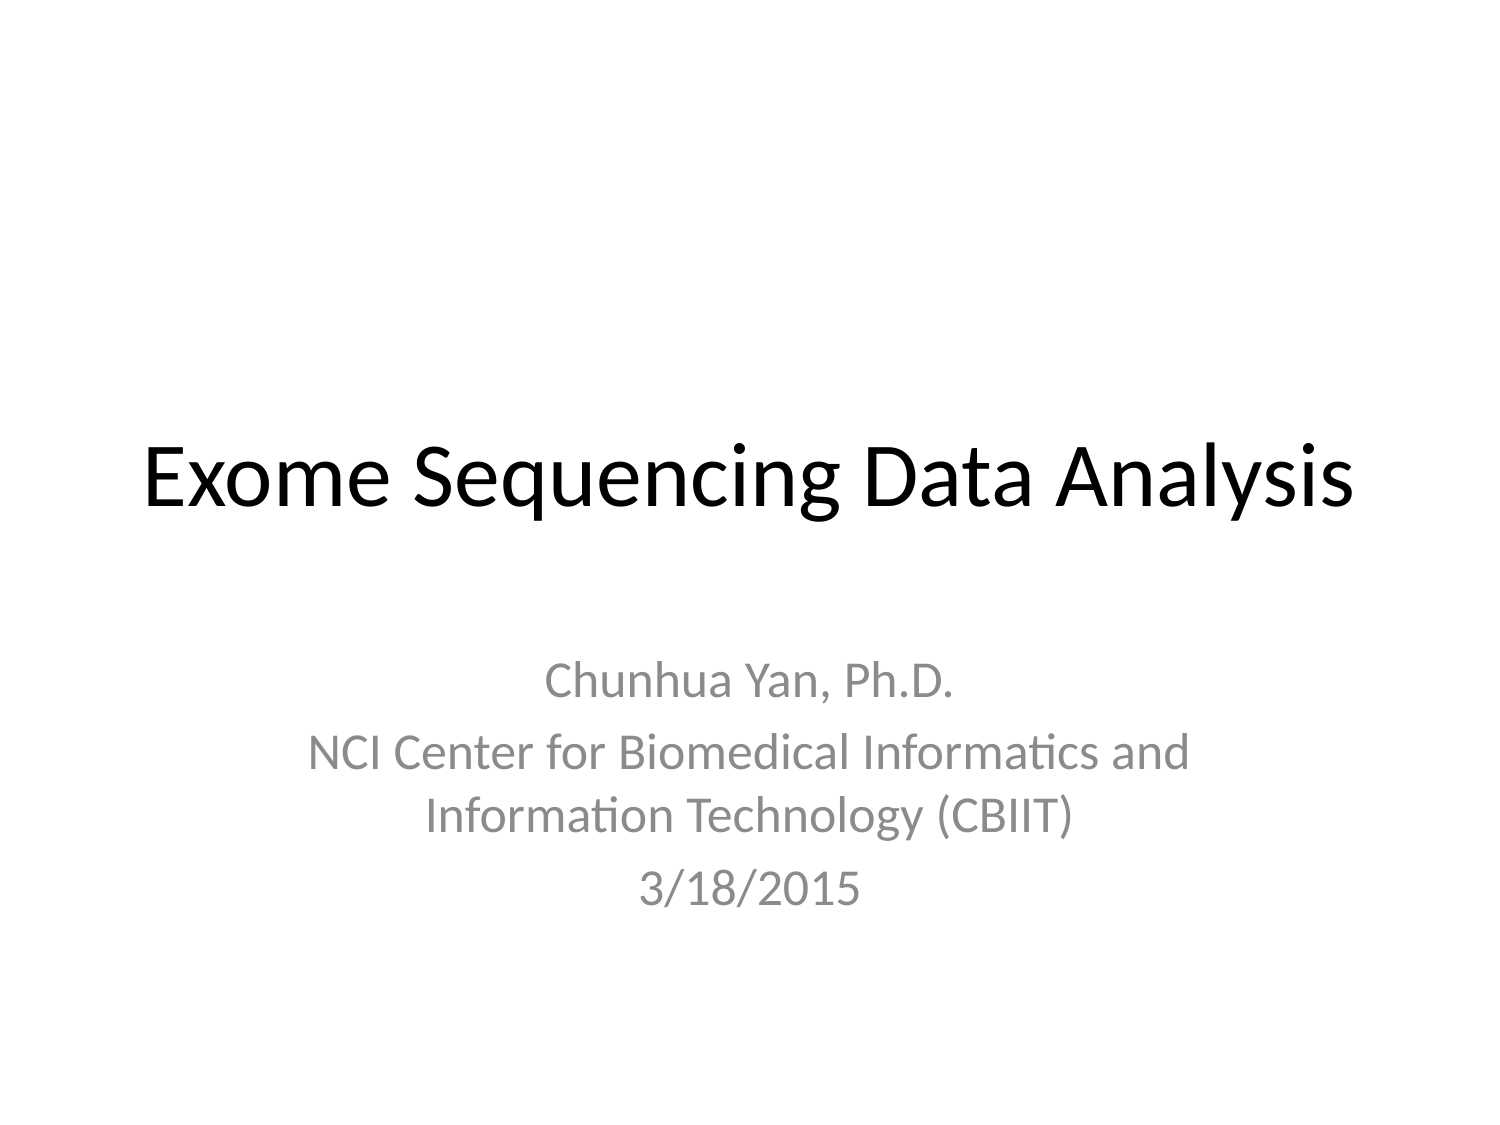

# Exome Sequencing Data Analysis
Chunhua Yan, Ph.D.
NCI Center for Biomedical Informatics and Information Technology (CBIIT)
3/18/2015